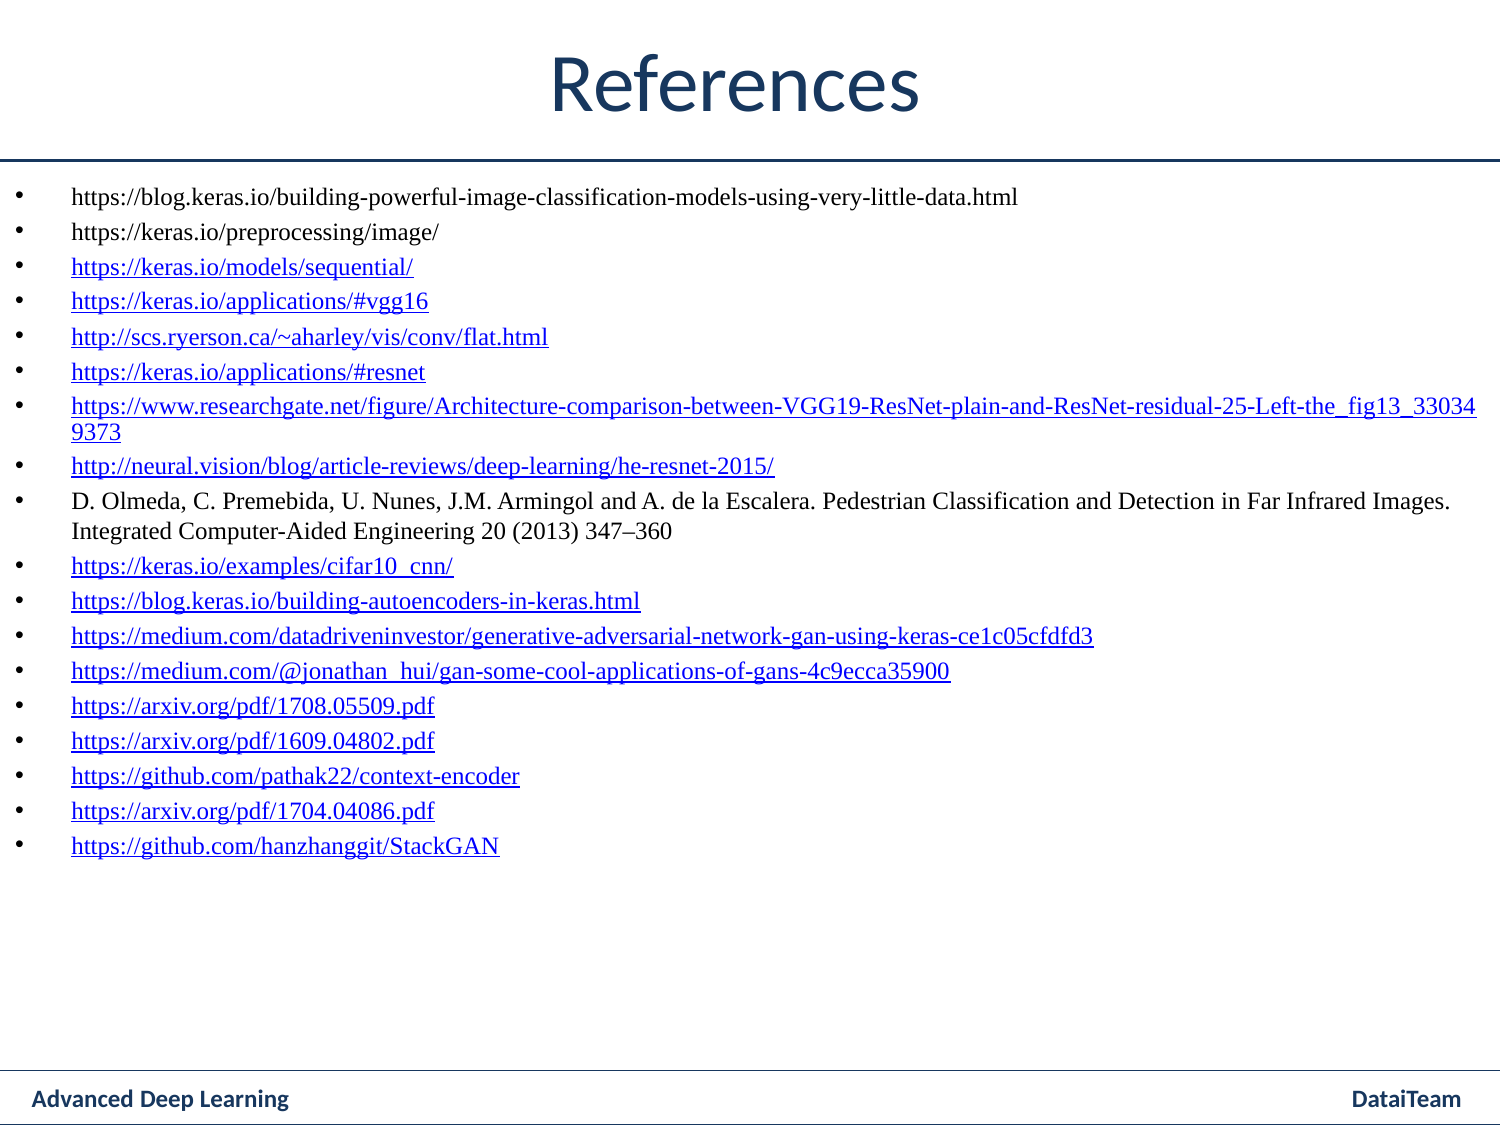

References
https://blog.keras.io/building-powerful-image-classification-models-using-very-little-data.html
https://keras.io/preprocessing/image/
https://keras.io/models/sequential/
https://keras.io/applications/#vgg16
http://scs.ryerson.ca/~aharley/vis/conv/flat.html
https://keras.io/applications/#resnet
https://www.researchgate.net/figure/Architecture-comparison-between-VGG19-ResNet-plain-and-ResNet-residual-25-Left-the_fig13_330349373
http://neural.vision/blog/article-reviews/deep-learning/he-resnet-2015/
D. Olmeda, C. Premebida, U. Nunes, J.M. Armingol and A. de la Escalera. Pedestrian Classification and Detection in Far Infrared Images. Integrated Computer-Aided Engineering 20 (2013) 347–360
https://keras.io/examples/cifar10_cnn/
https://blog.keras.io/building-autoencoders-in-keras.html
https://medium.com/datadriveninvestor/generative-adversarial-network-gan-using-keras-ce1c05cfdfd3
https://medium.com/@jonathan_hui/gan-some-cool-applications-of-gans-4c9ecca35900
https://arxiv.org/pdf/1708.05509.pdf
https://arxiv.org/pdf/1609.04802.pdf
https://github.com/pathak22/context-encoder
https://arxiv.org/pdf/1704.04086.pdf
https://github.com/hanzhanggit/StackGAN

      Advanced Deep Learning 					                   	                                                     DataiTeam